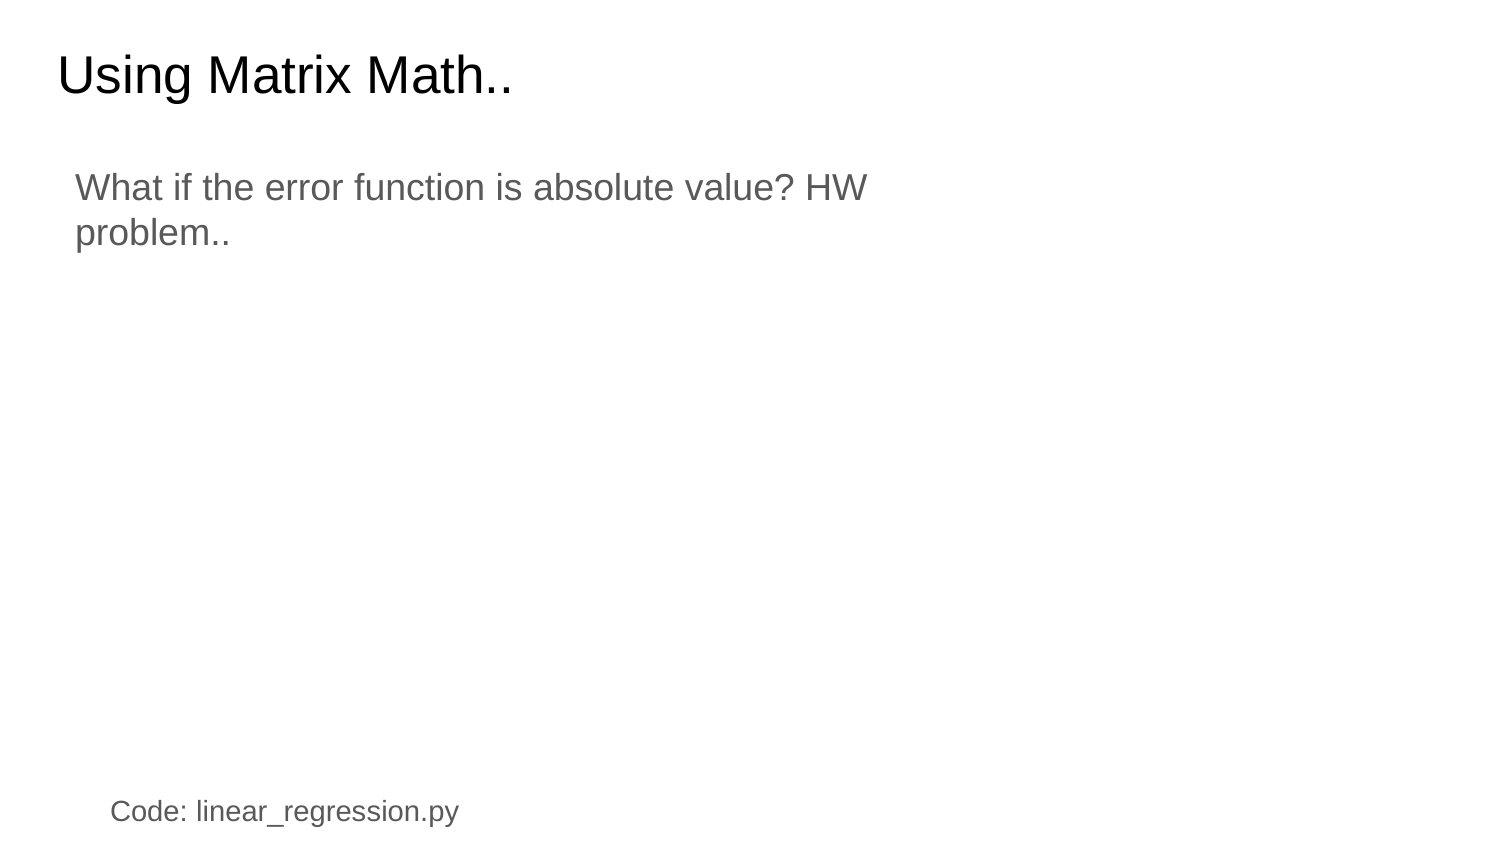

Using Matrix Math..

What if the error function is absolute value? HW problem..
Code: linear_regression.py